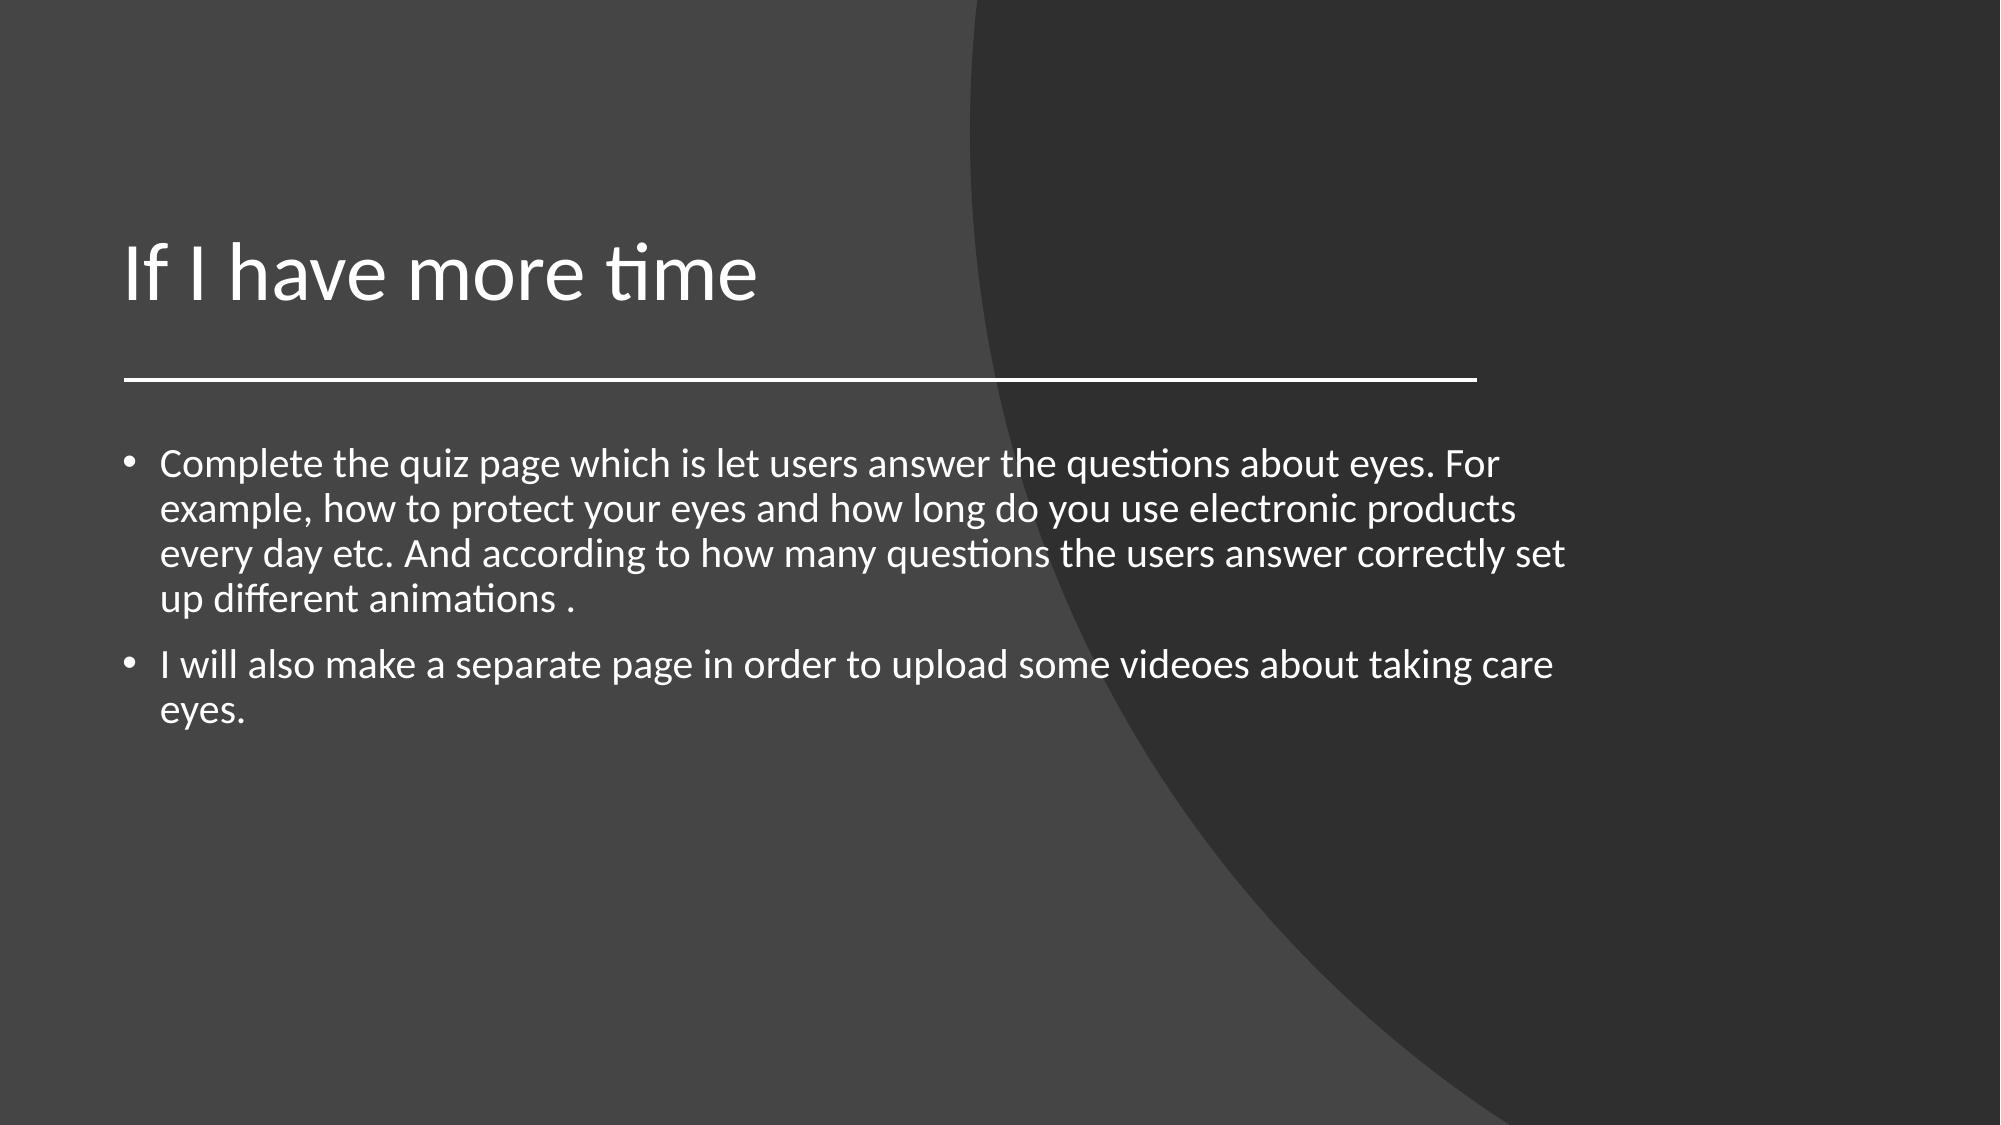

# If I have more time
Complete the quiz page which is let users answer the questions about eyes. For example, how to protect your eyes and how long do you use electronic products every day etc. And according to how many questions the users answer correctly set up different animations .
I will also make a separate page in order to upload some videoes about taking care eyes.